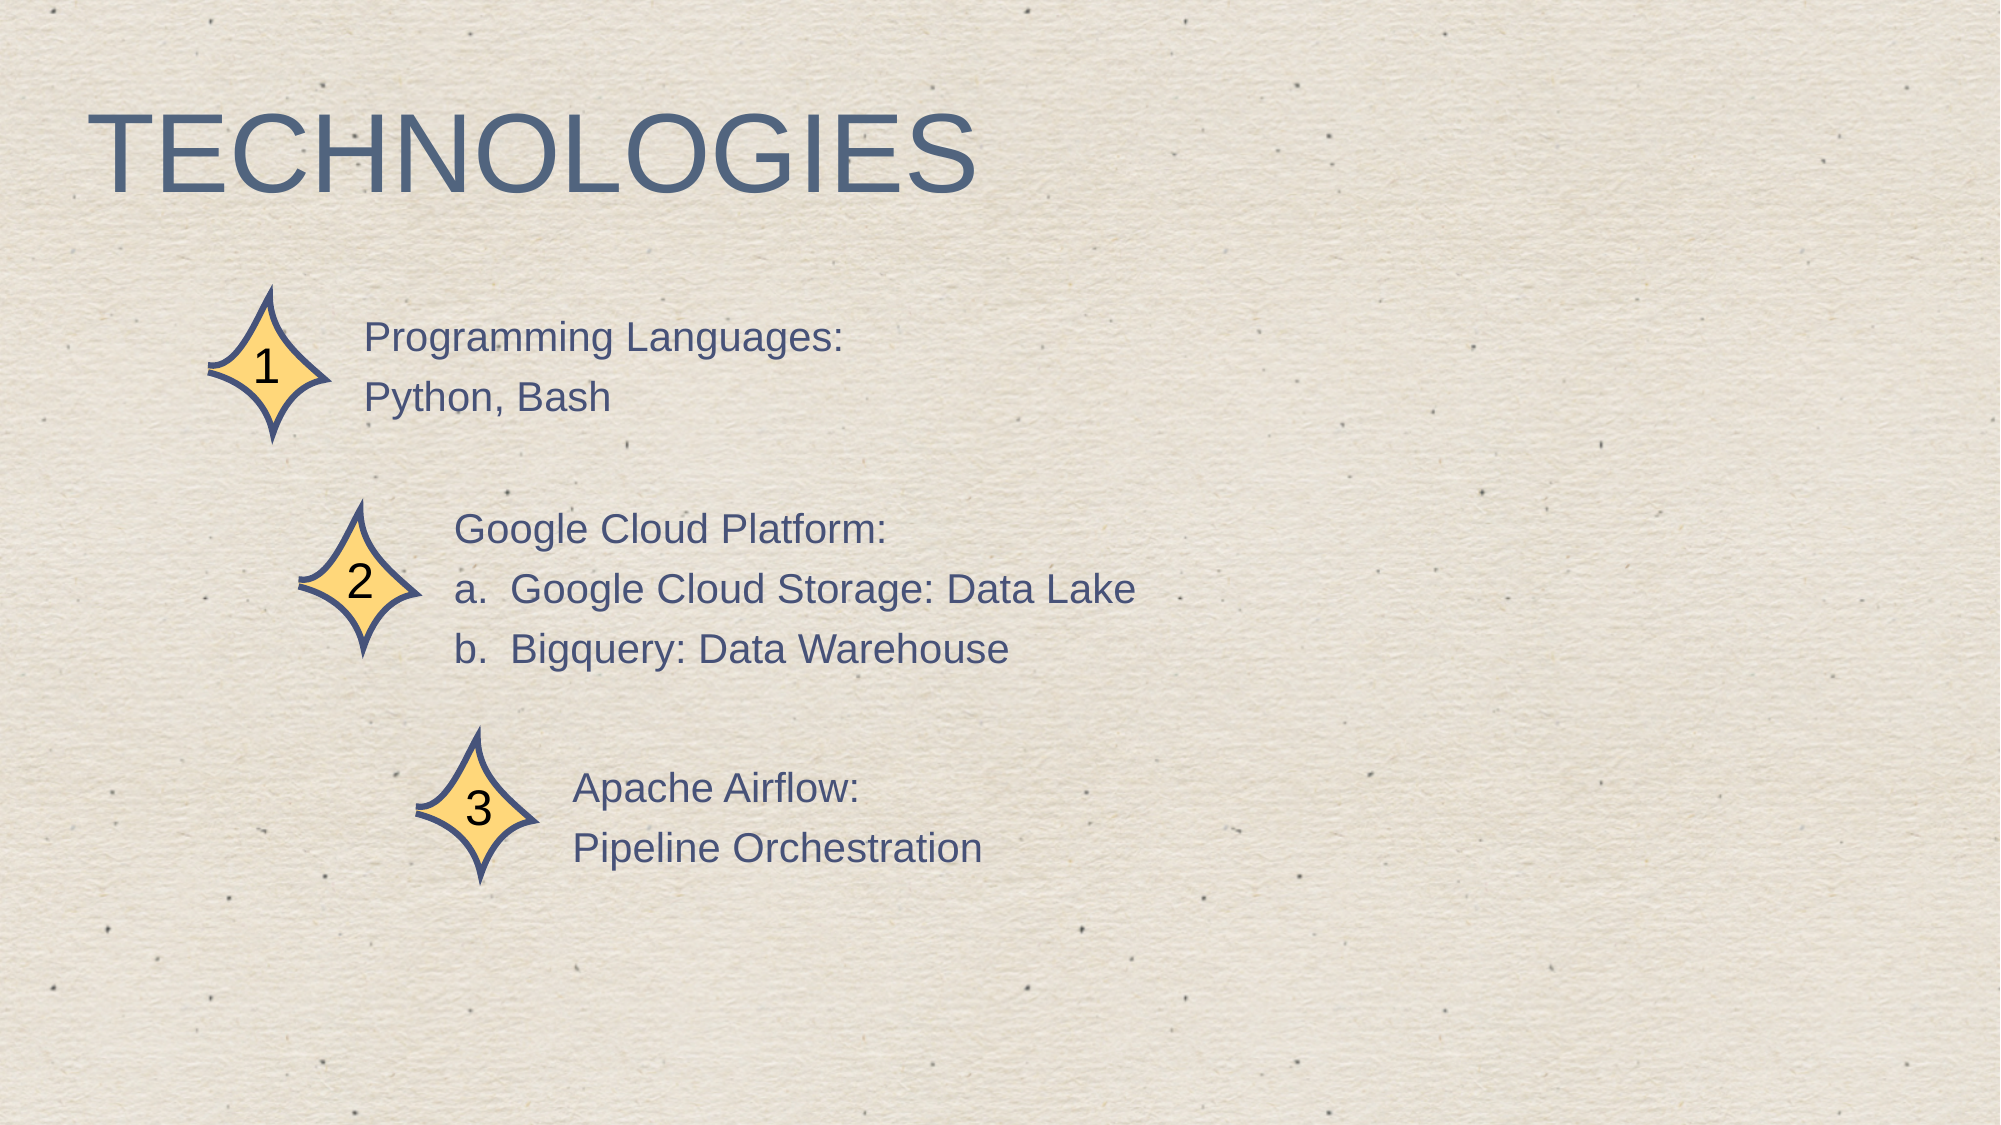

TECHNOLOGIES

Programming Languages:
Python, Bash
1
Google Cloud Platform:
Google Cloud Storage: Data Lake
Bigquery: Data Warehouse

2

Apache Airflow:
Pipeline Orchestration
3